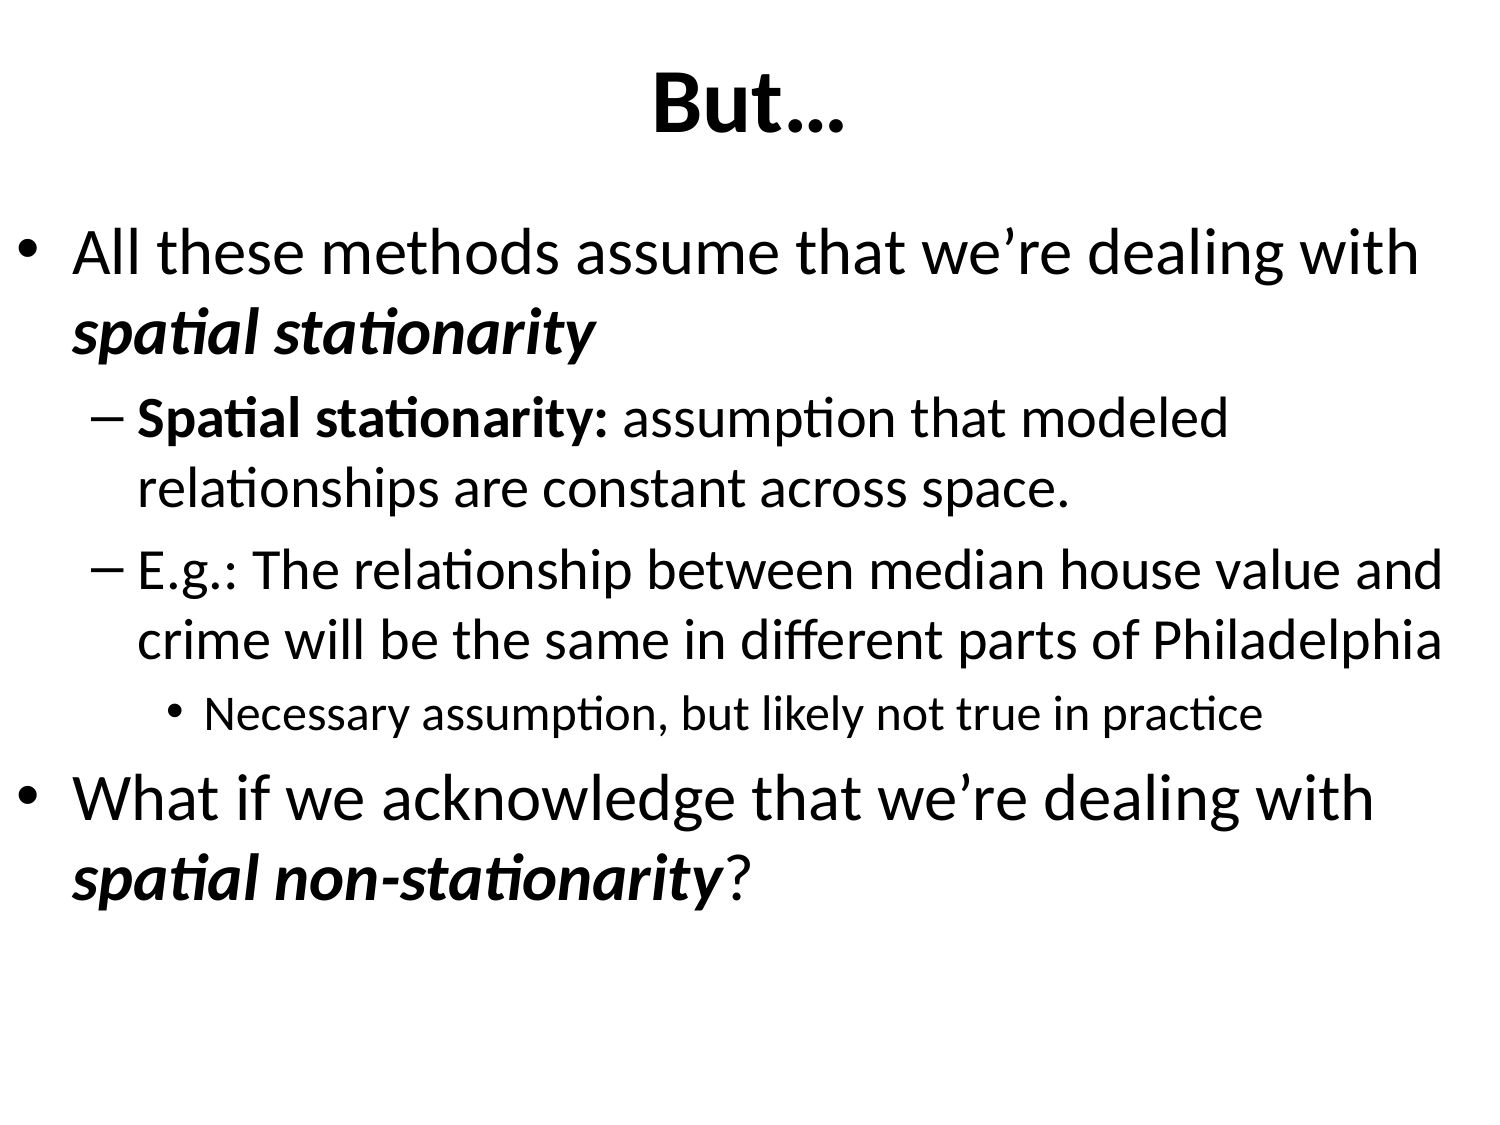

# But…
All these methods assume that we’re dealing with spatial stationarity
Spatial stationarity: assumption that modeled relationships are constant across space.
E.g.: The relationship between median house value and crime will be the same in different parts of Philadelphia
Necessary assumption, but likely not true in practice
What if we acknowledge that we’re dealing with spatial non-stationarity?